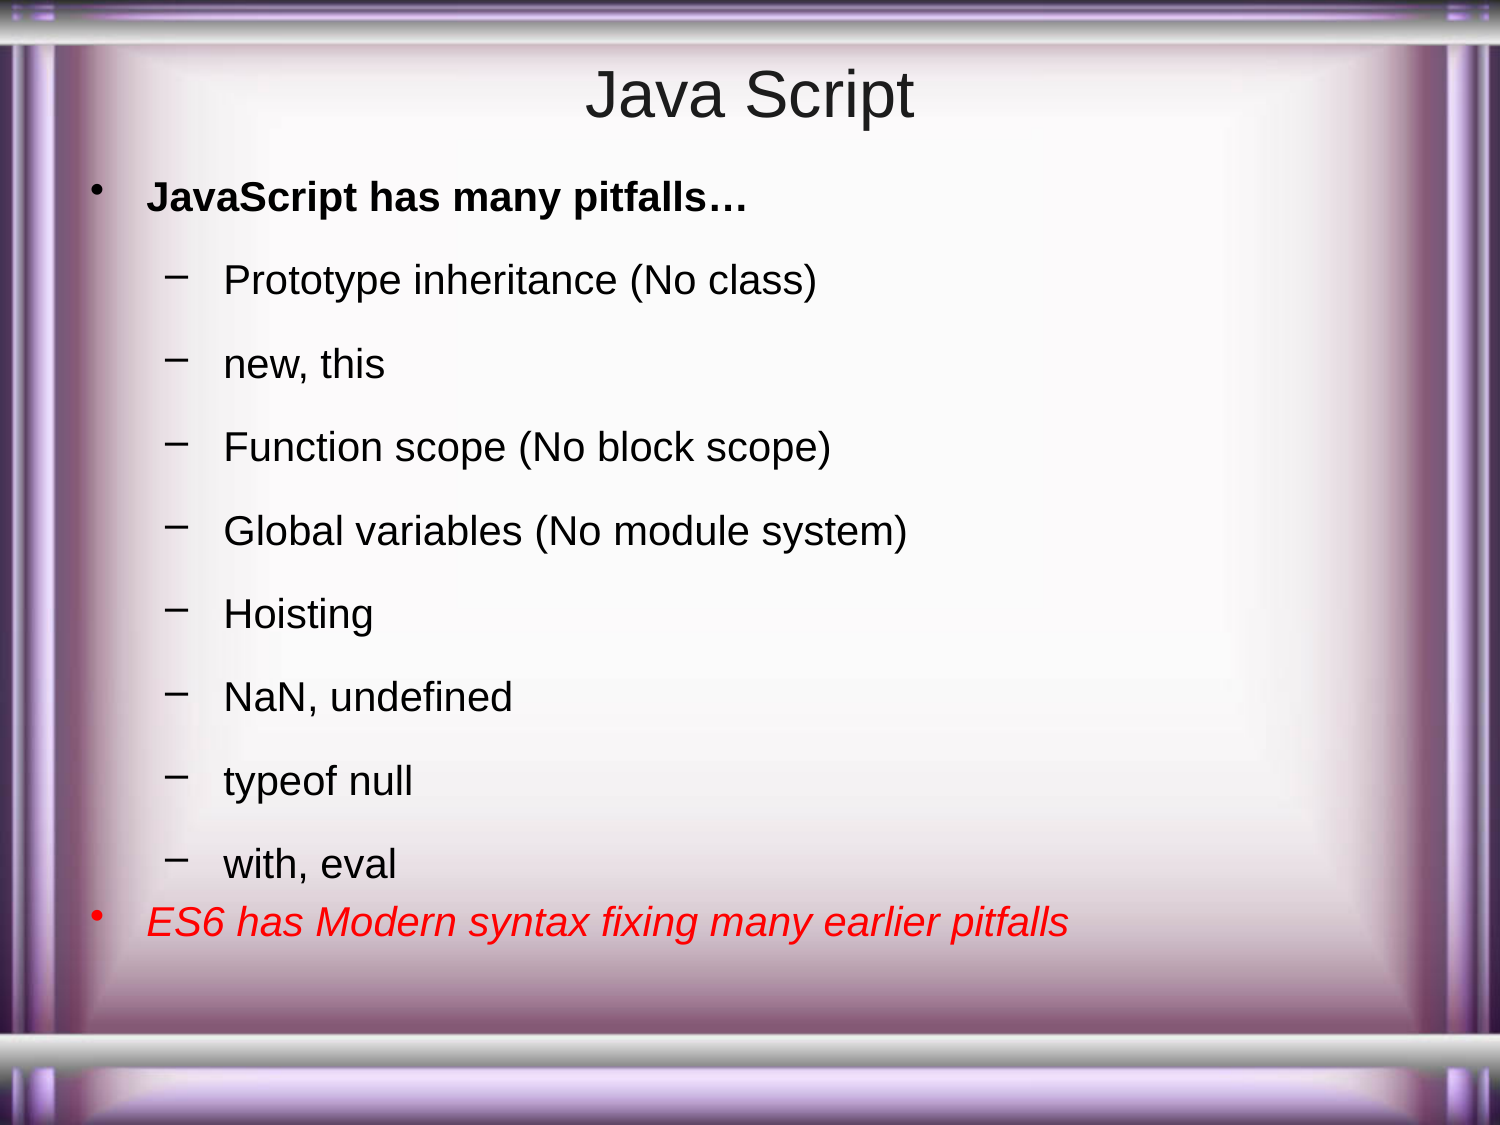

# Java Script
JavaScript has many pitfalls…
 Prototype inheritance (No class)
 new, this
 Function scope (No block scope)
 Global variables (No module system)
 Hoisting
 NaN, undefined
 typeof null
 with, eval
ES6 has Modern syntax fixing many earlier pitfalls